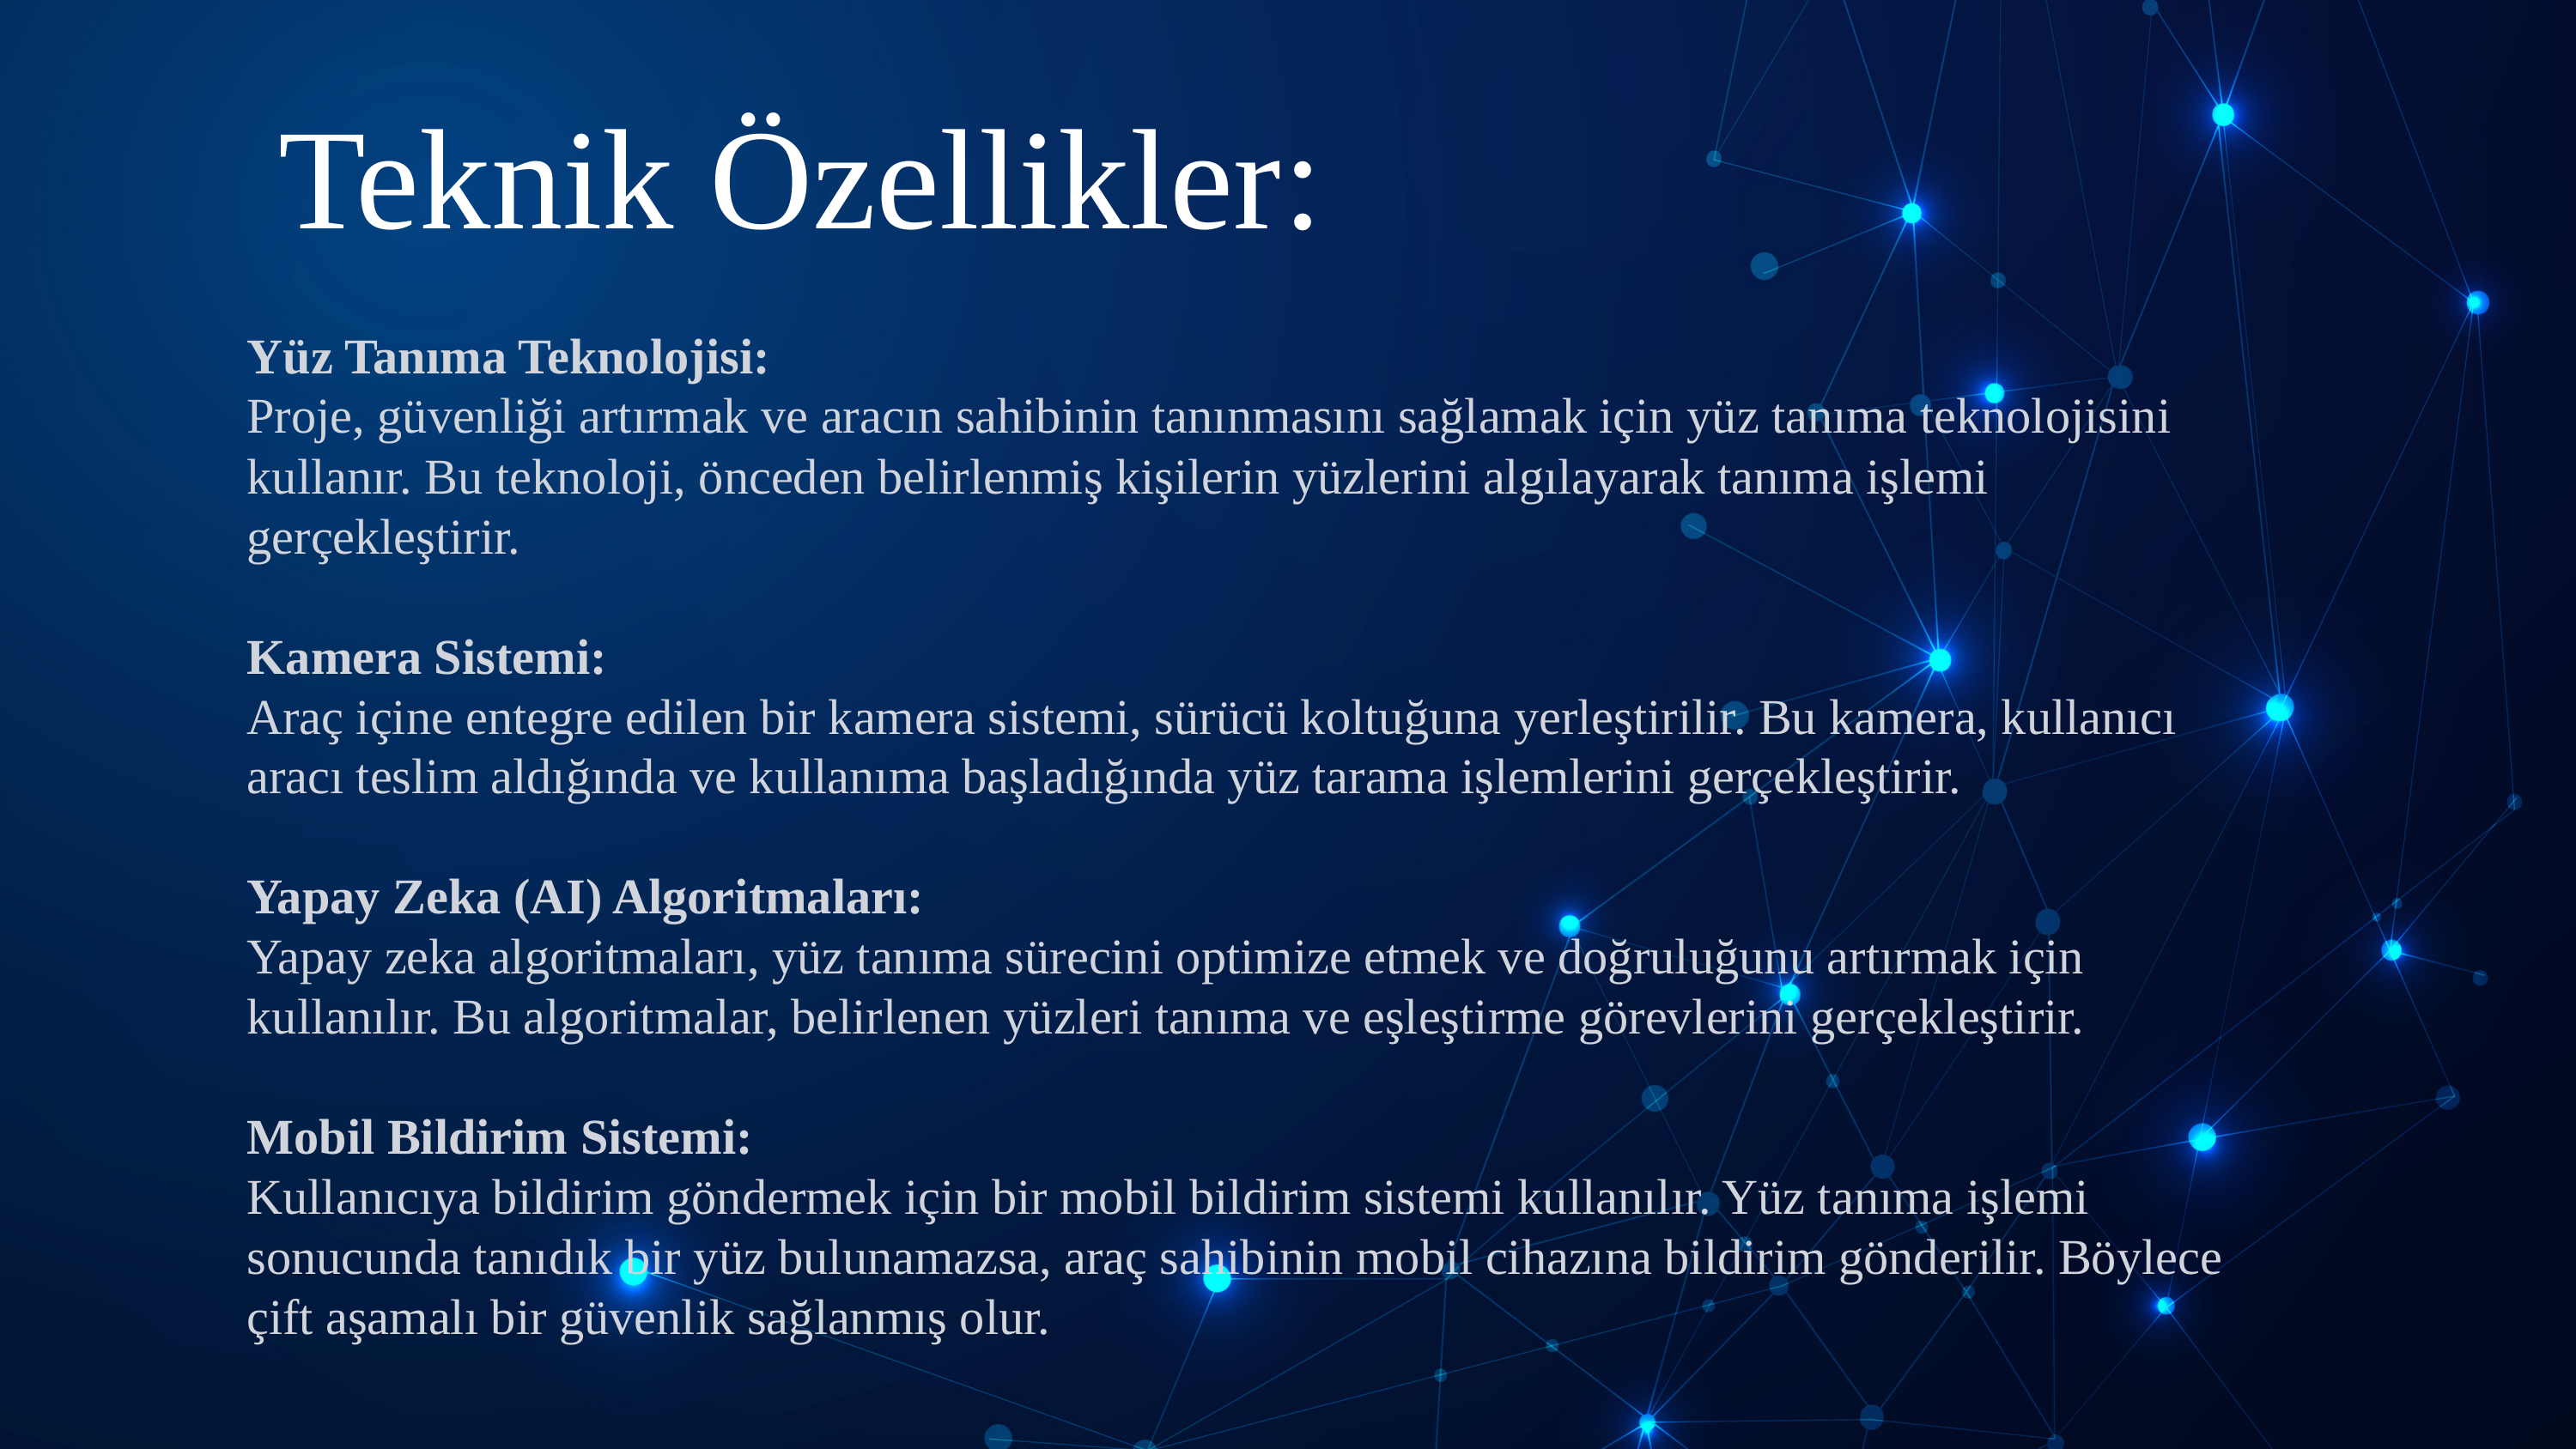

Teknik Özellikler:
Yüz Tanıma Teknolojisi:
Proje, güvenliği artırmak ve aracın sahibinin tanınmasını sağlamak için yüz tanıma teknolojisini kullanır. Bu teknoloji, önceden belirlenmiş kişilerin yüzlerini algılayarak tanıma işlemi gerçekleştirir.

Kamera Sistemi:
Araç içine entegre edilen bir kamera sistemi, sürücü koltuğuna yerleştirilir. Bu kamera, kullanıcı aracı teslim aldığında ve kullanıma başladığında yüz tarama işlemlerini gerçekleştirir.

Yapay Zeka (AI) Algoritmaları:
Yapay zeka algoritmaları, yüz tanıma sürecini optimize etmek ve doğruluğunu artırmak için kullanılır. Bu algoritmalar, belirlenen yüzleri tanıma ve eşleştirme görevlerini gerçekleştirir.

Mobil Bildirim Sistemi:
Kullanıcıya bildirim göndermek için bir mobil bildirim sistemi kullanılır. Yüz tanıma işlemi sonucunda tanıdık bir yüz bulunamazsa, araç sahibinin mobil cihazına bildirim gönderilir. Böylece çift aşamalı bir güvenlik sağlanmış olur.